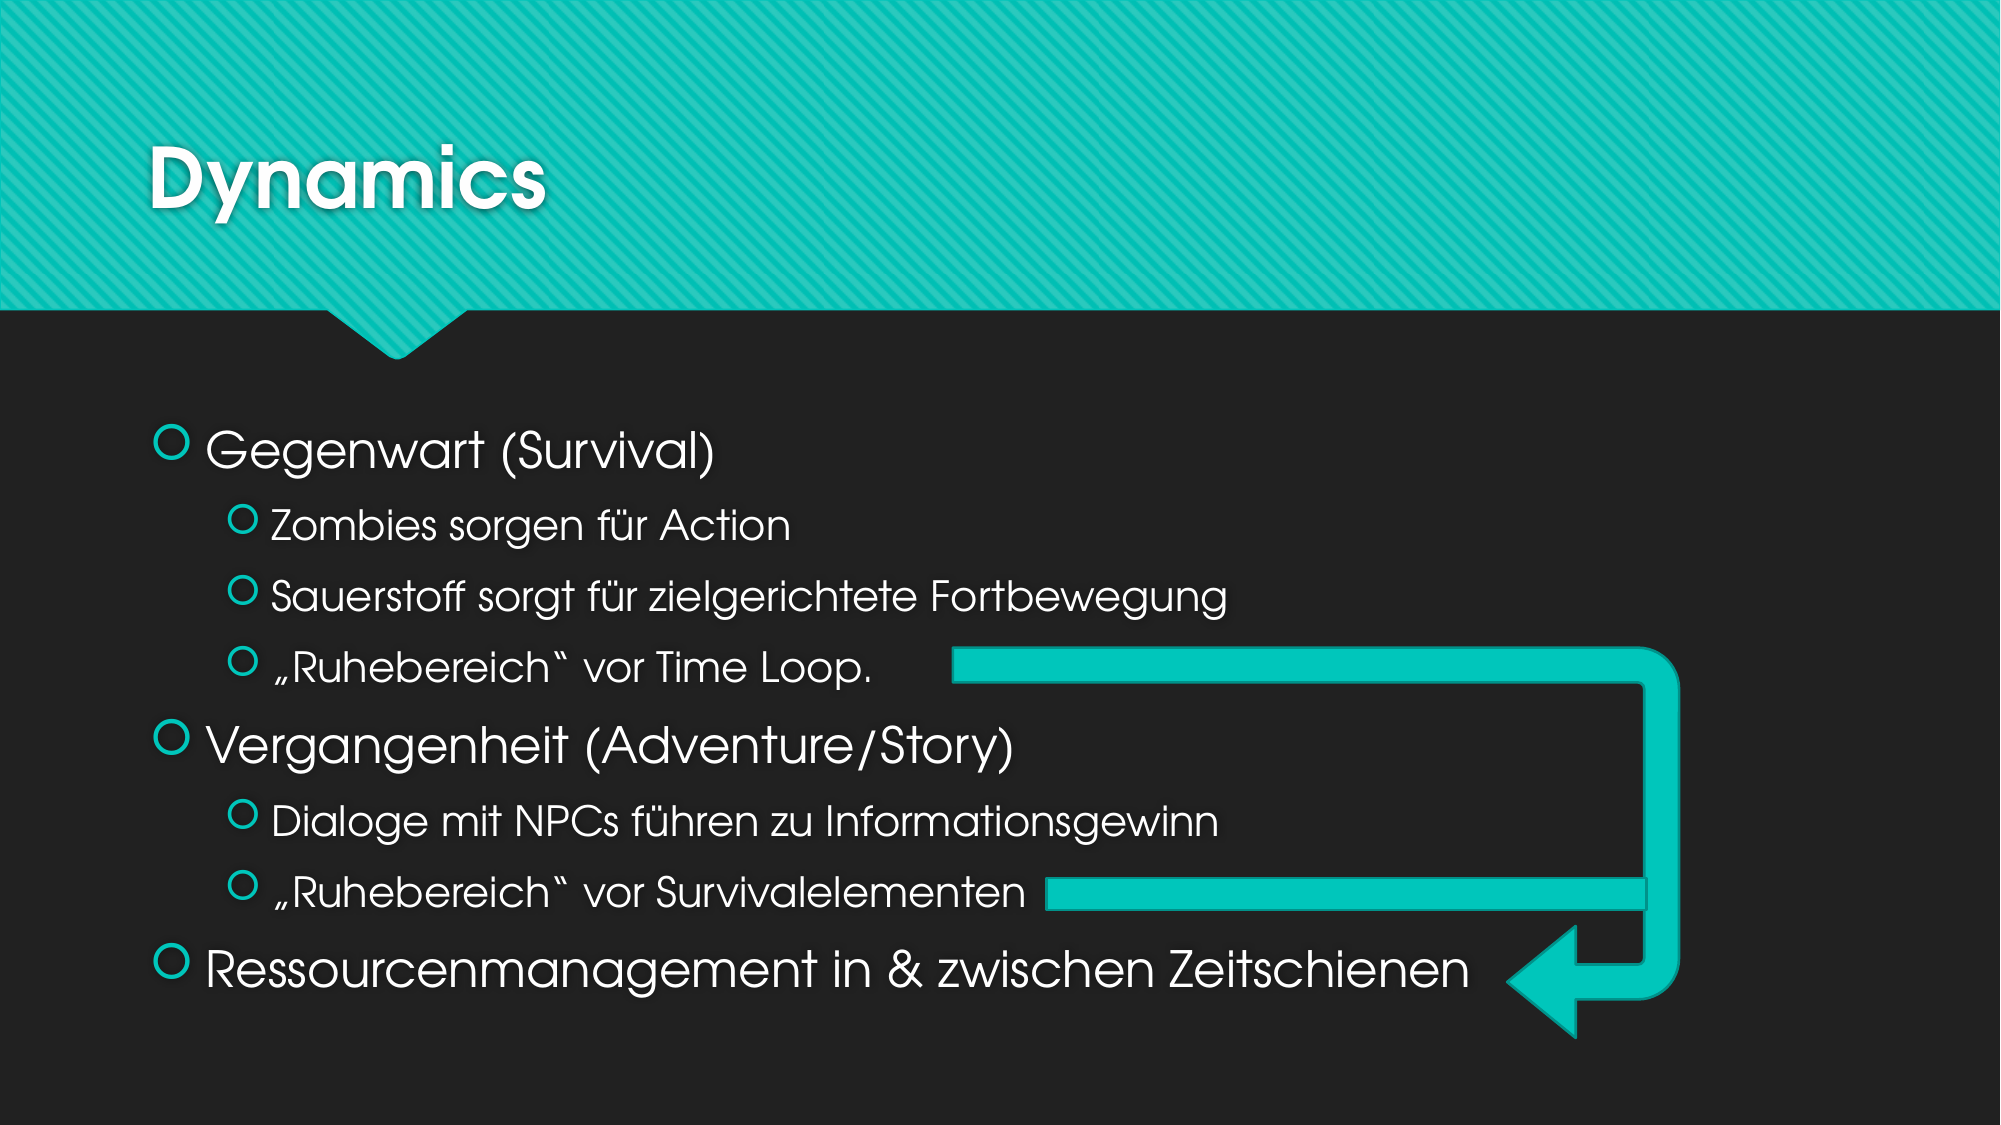

# Dynamics
Gegenwart (Survival)
Zombies sorgen für Action
Sauerstoff sorgt für zielgerichtete Fortbewegung
„Ruhebereich“ vor Time Loop.
Vergangenheit (Adventure/Story)
Dialoge mit NPCs führen zu Informationsgewinn
„Ruhebereich“ vor Survivalelementen
Ressourcenmanagement in & zwischen Zeitschienen